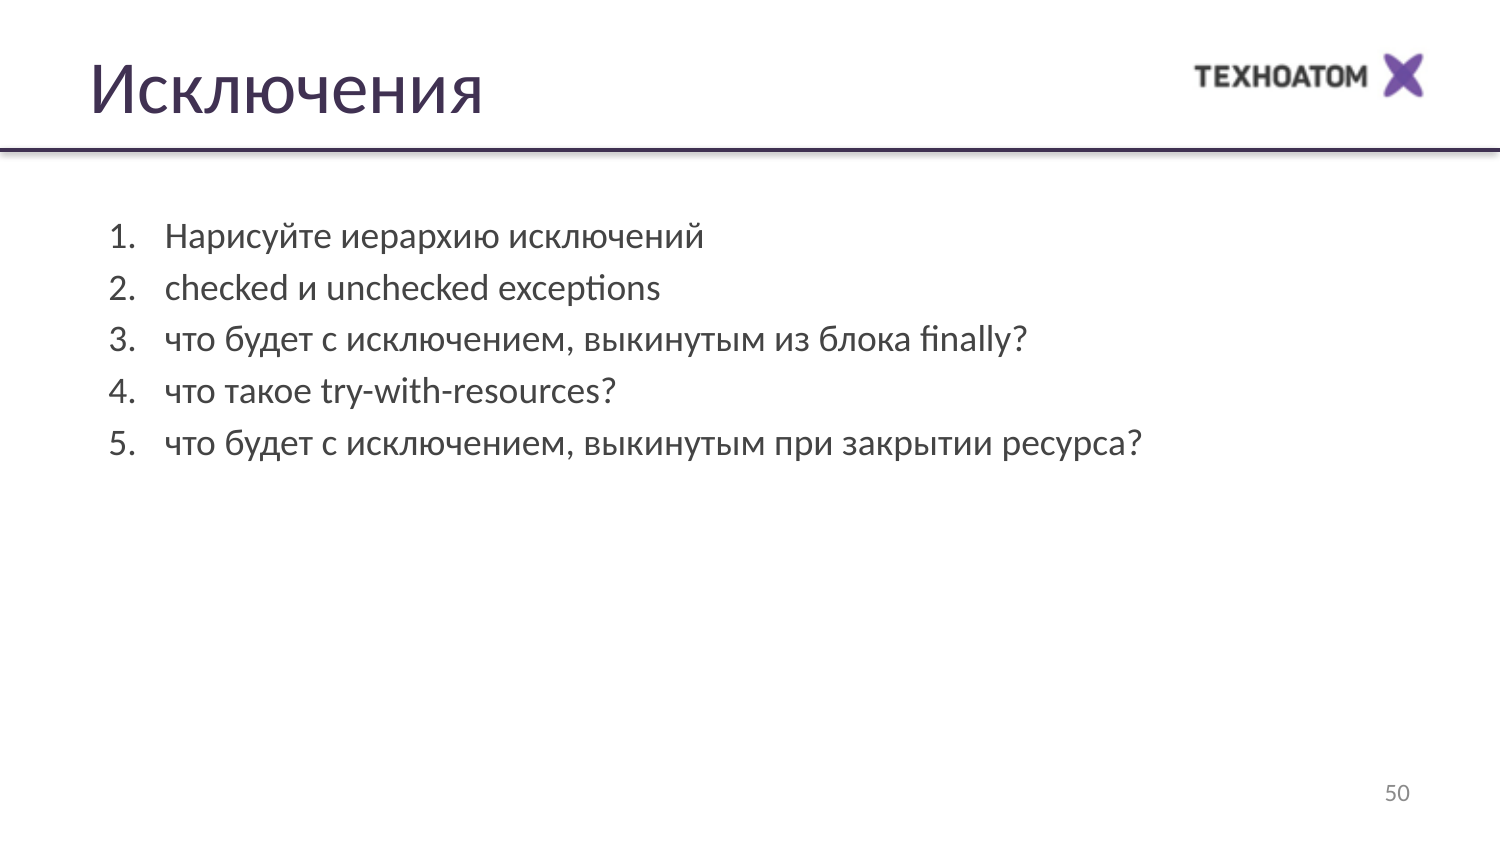

Исключения
Нарисуйте иерархию исключений
checked и unchecked exceptions
что будет с исключением, выкинутым из блока finally?
что такое try-with-resources?
что будет с исключением, выкинутым при закрытии ресурса?

50